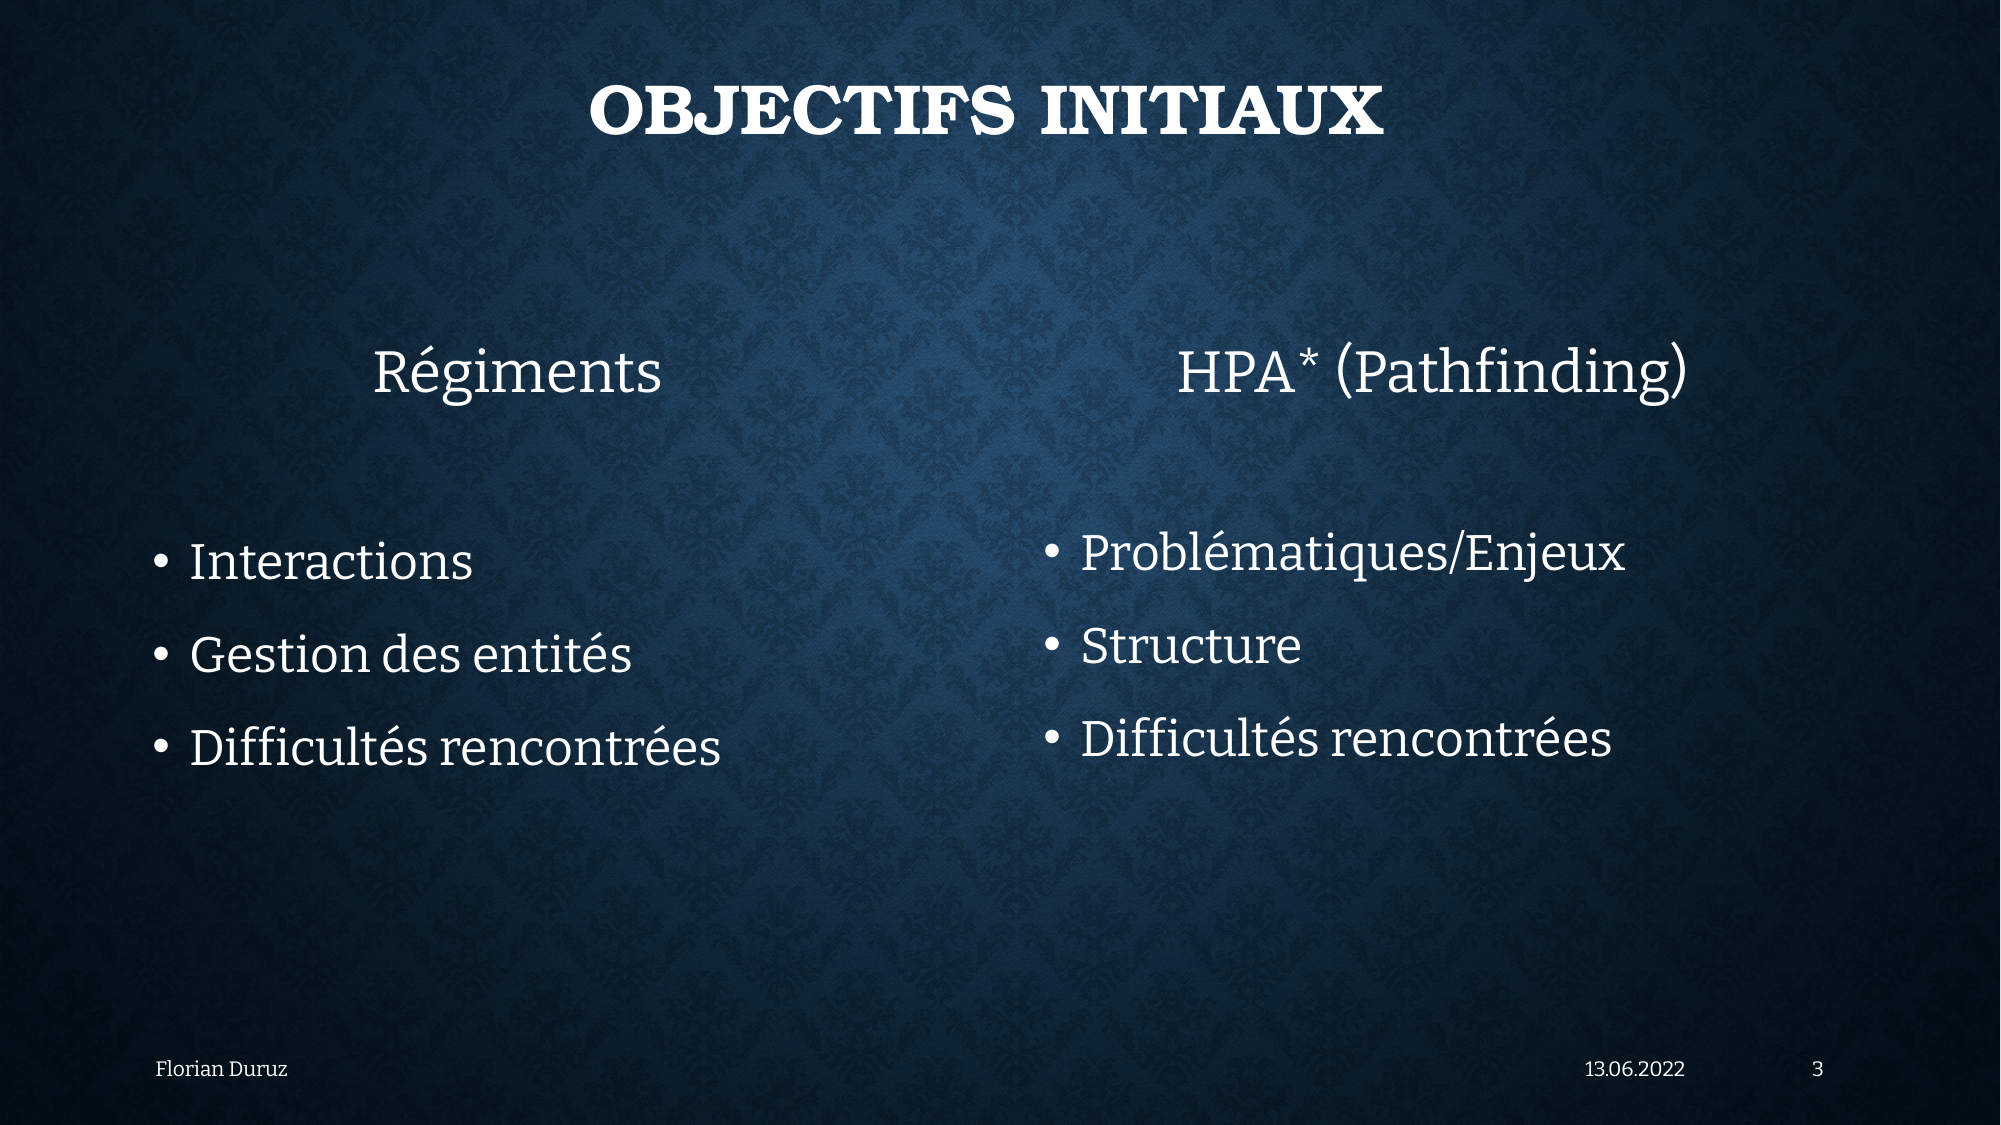

# Objectifs initiaux
Régiments

Interactions
Gestion des entités
Difficultés rencontrées

HPA* (Pathfinding)

Problématiques/Enjeux
Structure
Difficultés rencontrées
Florian Duruz
13.06.2022
3